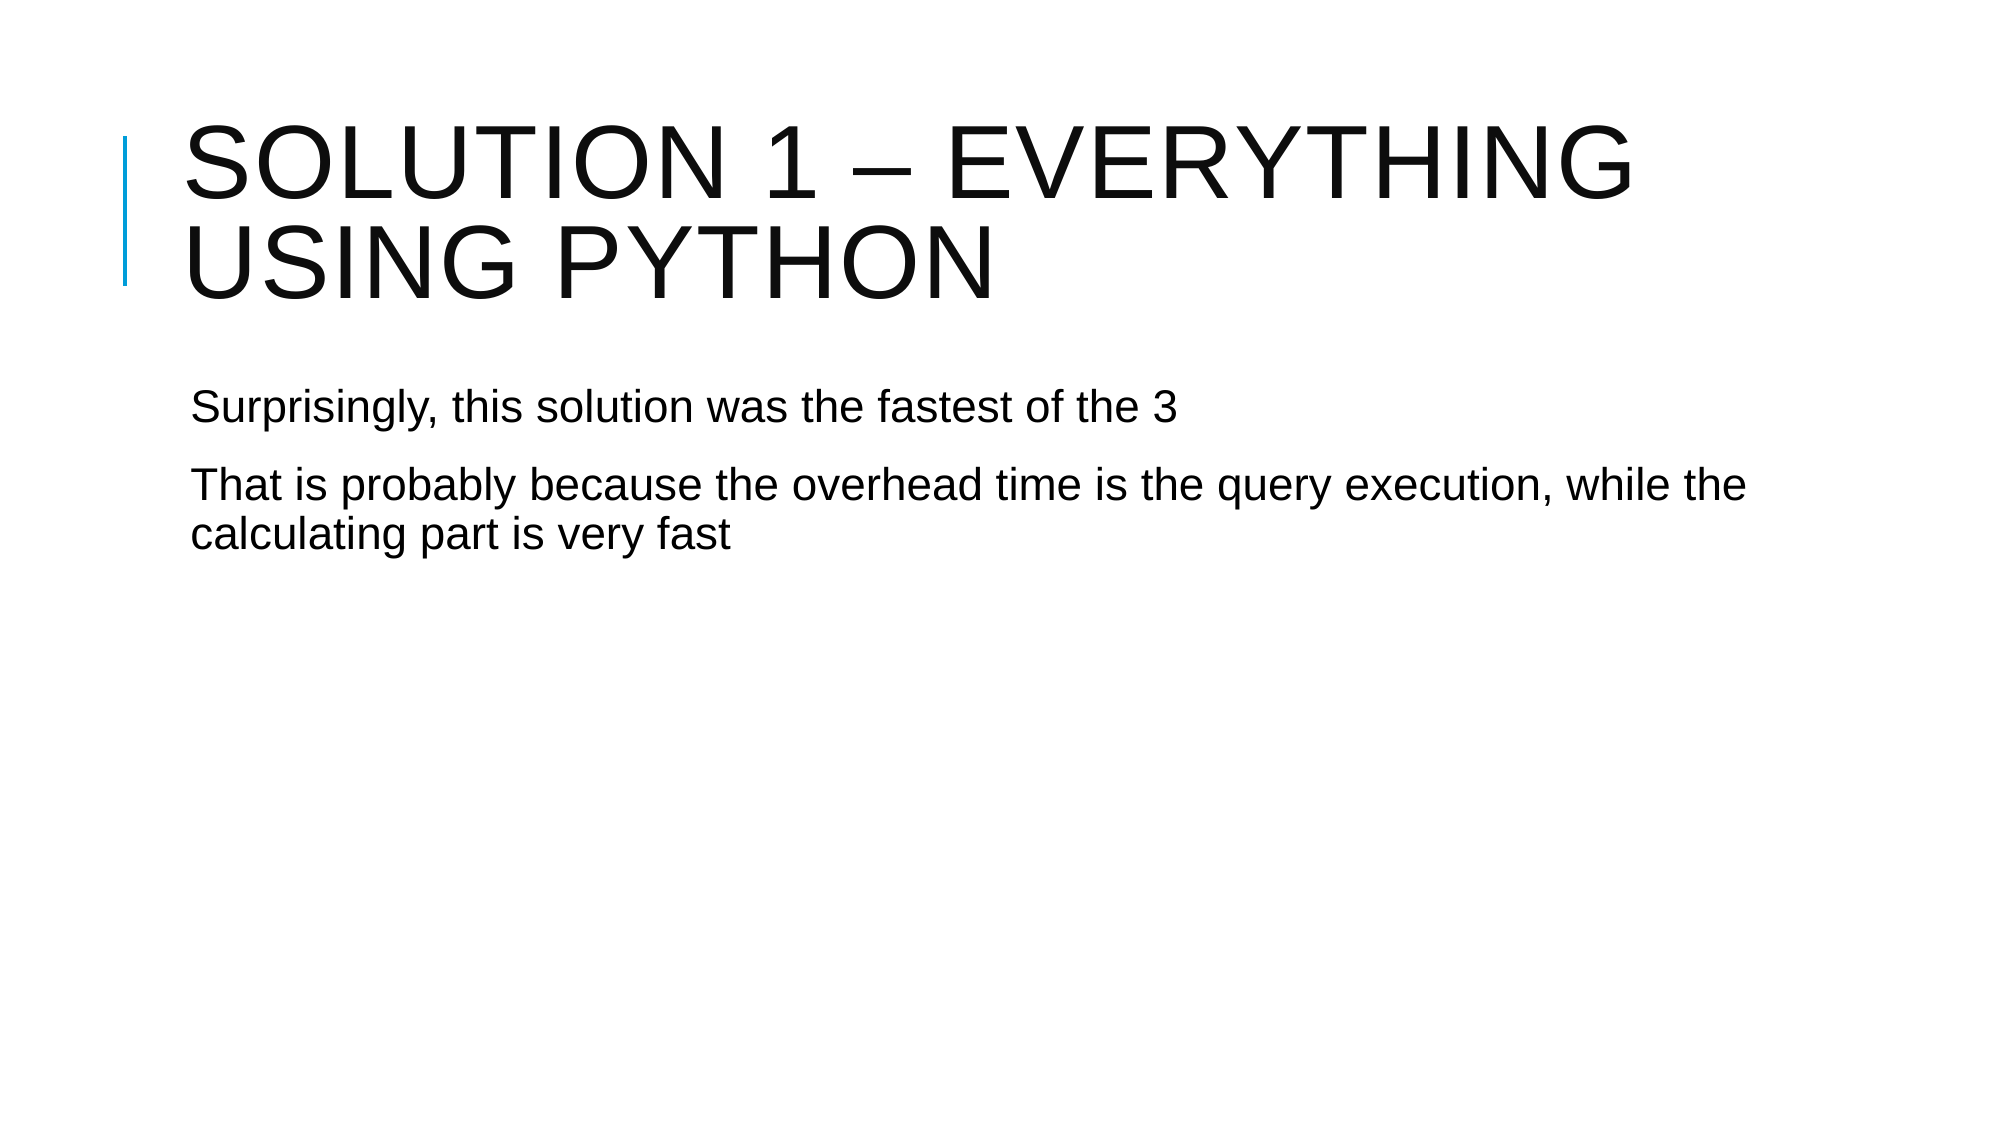

# Solution 1 – Everything using Python
Surprisingly, this solution was the fastest of the 3
That is probably because the overhead time is the query execution, while the calculating part is very fast